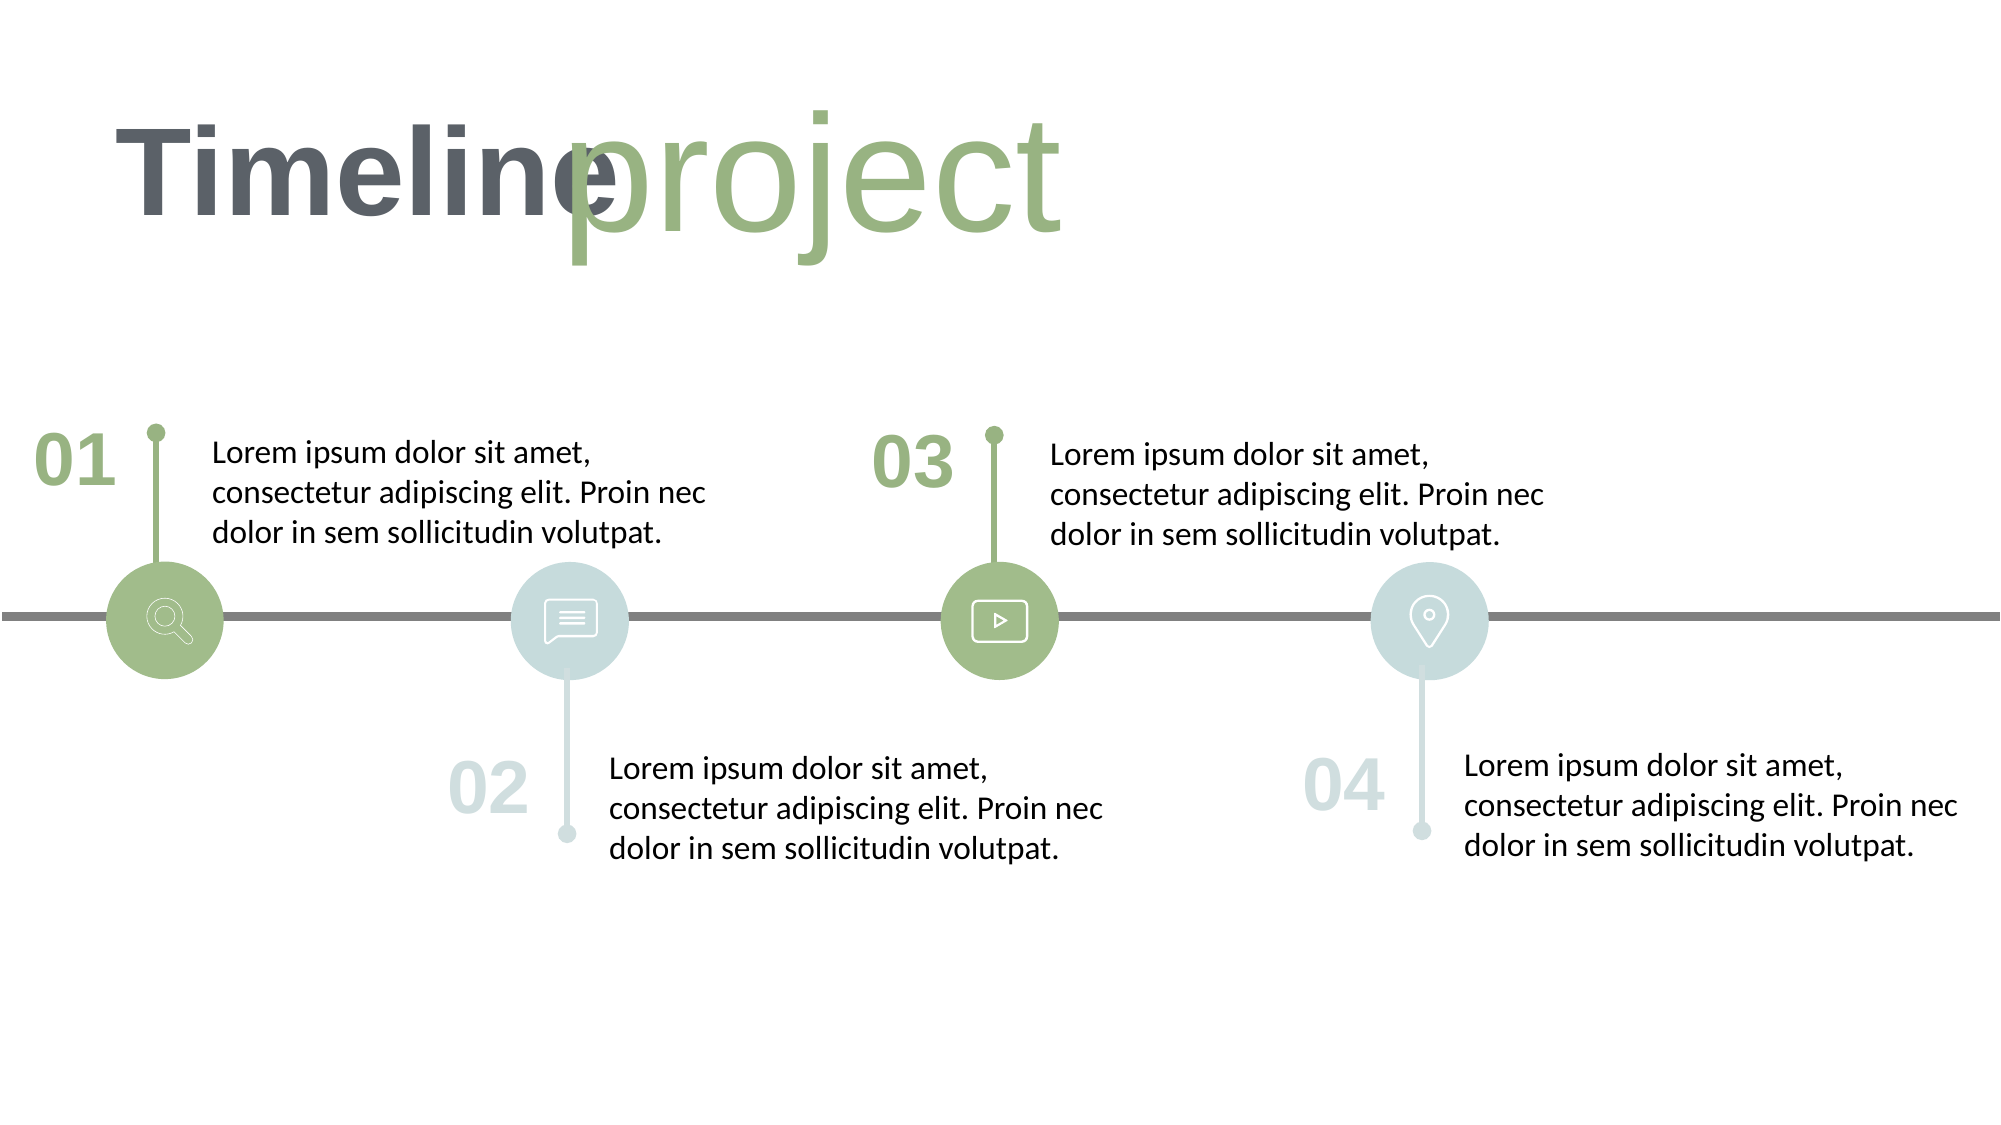

project
Timeline
01
03
Lorem ipsum dolor sit amet, consectetur adipiscing elit. Proin nec dolor in sem sollicitudin volutpat.
Lorem ipsum dolor sit amet, consectetur adipiscing elit. Proin nec dolor in sem sollicitudin volutpat.

04
02
Lorem ipsum dolor sit amet, consectetur adipiscing elit. Proin nec dolor in sem sollicitudin volutpat.
Lorem ipsum dolor sit amet, consectetur adipiscing elit. Proin nec dolor in sem sollicitudin volutpat.